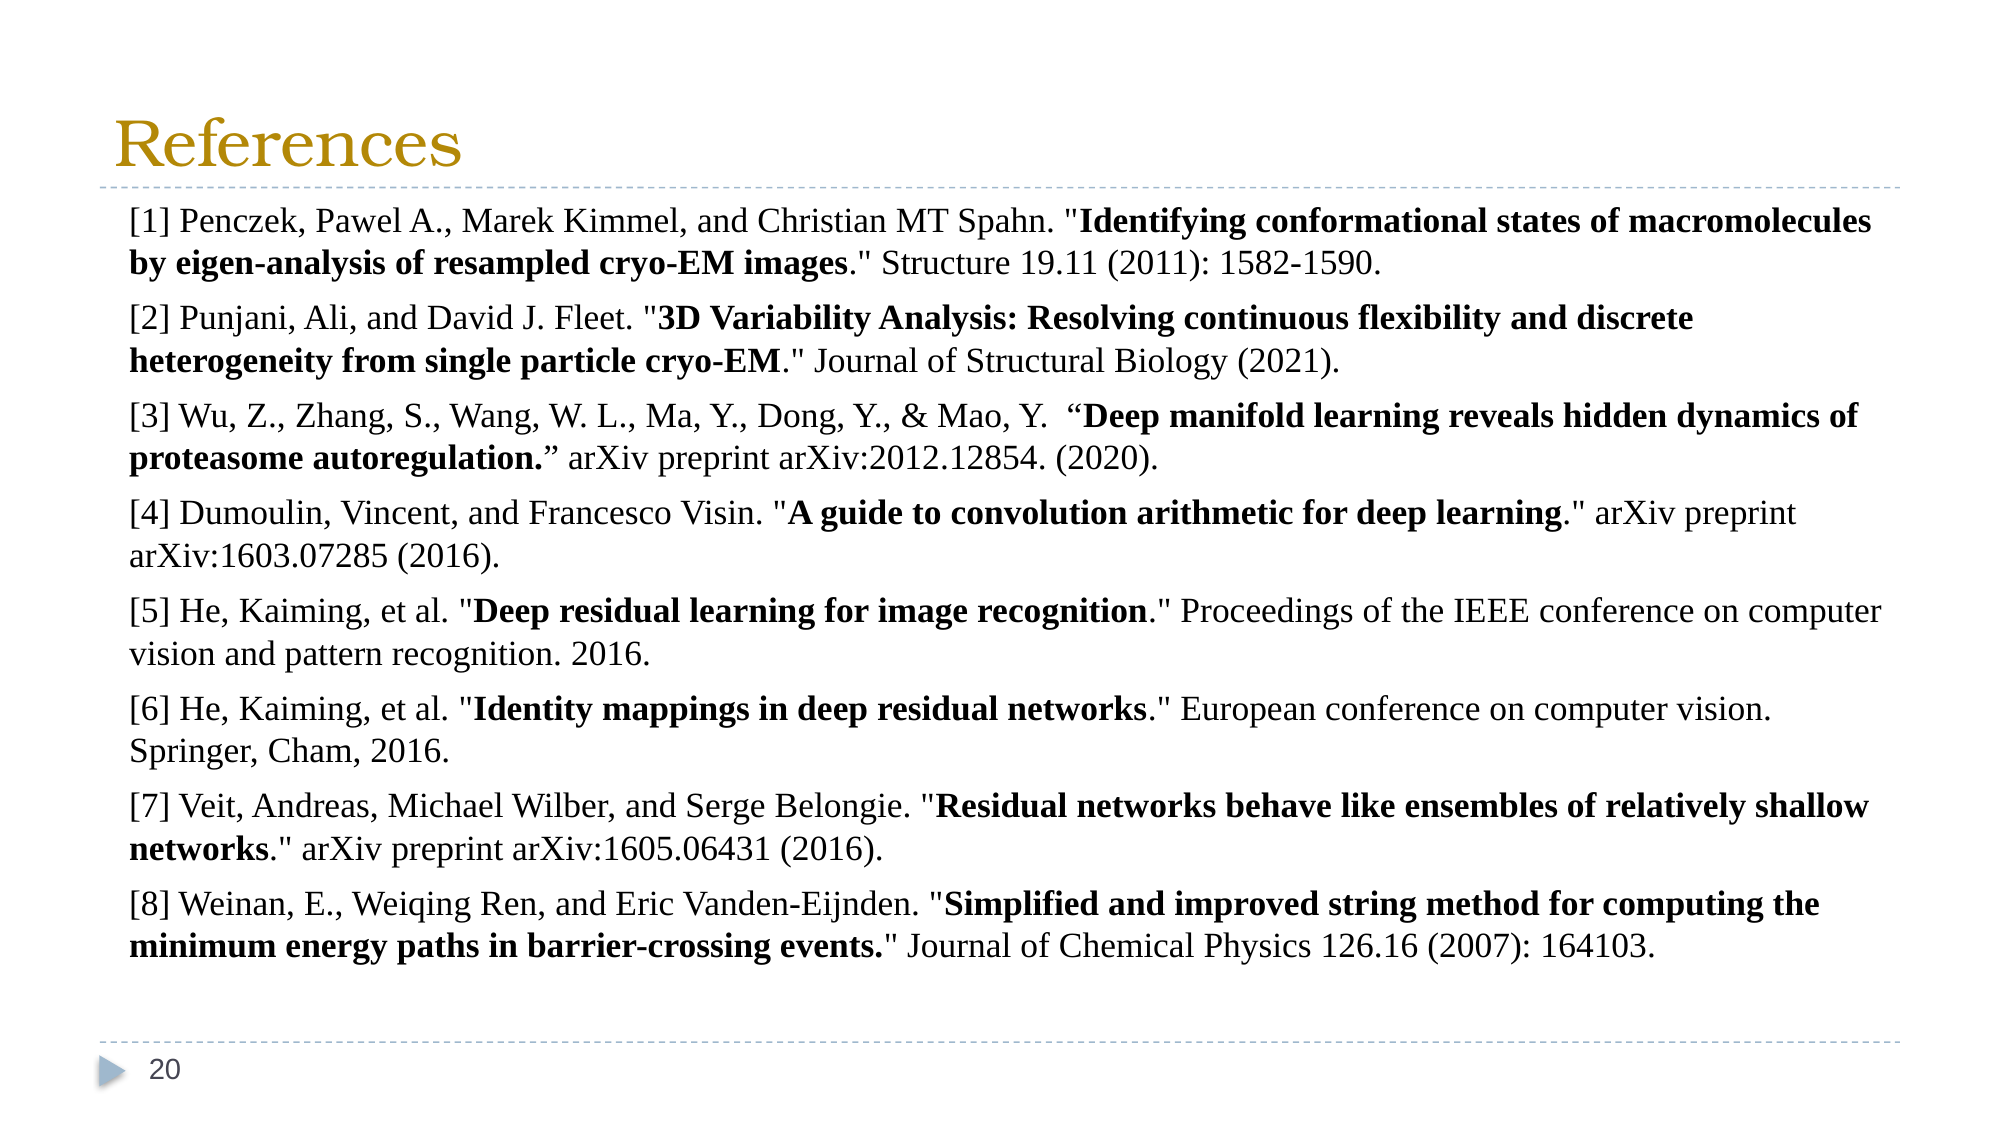

# References
[1] Penczek, Pawel A., Marek Kimmel, and Christian MT Spahn. "Identifying conformational states of macromolecules by eigen-analysis of resampled cryo-EM images." Structure 19.11 (2011): 1582-1590.
[2] Punjani, Ali, and David J. Fleet. "3D Variability Analysis: Resolving continuous flexibility and discrete heterogeneity from single particle cryo-EM." Journal of Structural Biology (2021).
[3] Wu, Z., Zhang, S., Wang, W. L., Ma, Y., Dong, Y., & Mao, Y.  “Deep manifold learning reveals hidden dynamics of proteasome autoregulation.” arXiv preprint arXiv:2012.12854. (2020).
[4] Dumoulin, Vincent, and Francesco Visin. "A guide to convolution arithmetic for deep learning." arXiv preprint arXiv:1603.07285 (2016).
[5] He, Kaiming, et al. "Deep residual learning for image recognition." Proceedings of the IEEE conference on computer vision and pattern recognition. 2016.
[6] He, Kaiming, et al. "Identity mappings in deep residual networks." European conference on computer vision. Springer, Cham, 2016.
[7] Veit, Andreas, Michael Wilber, and Serge Belongie. "Residual networks behave like ensembles of relatively shallow networks." arXiv preprint arXiv:1605.06431 (2016).
[8] Weinan, E., Weiqing Ren, and Eric Vanden-Eijnden. "Simplified and improved string method for computing the minimum energy paths in barrier-crossing events." Journal of Chemical Physics 126.16 (2007): 164103.
20